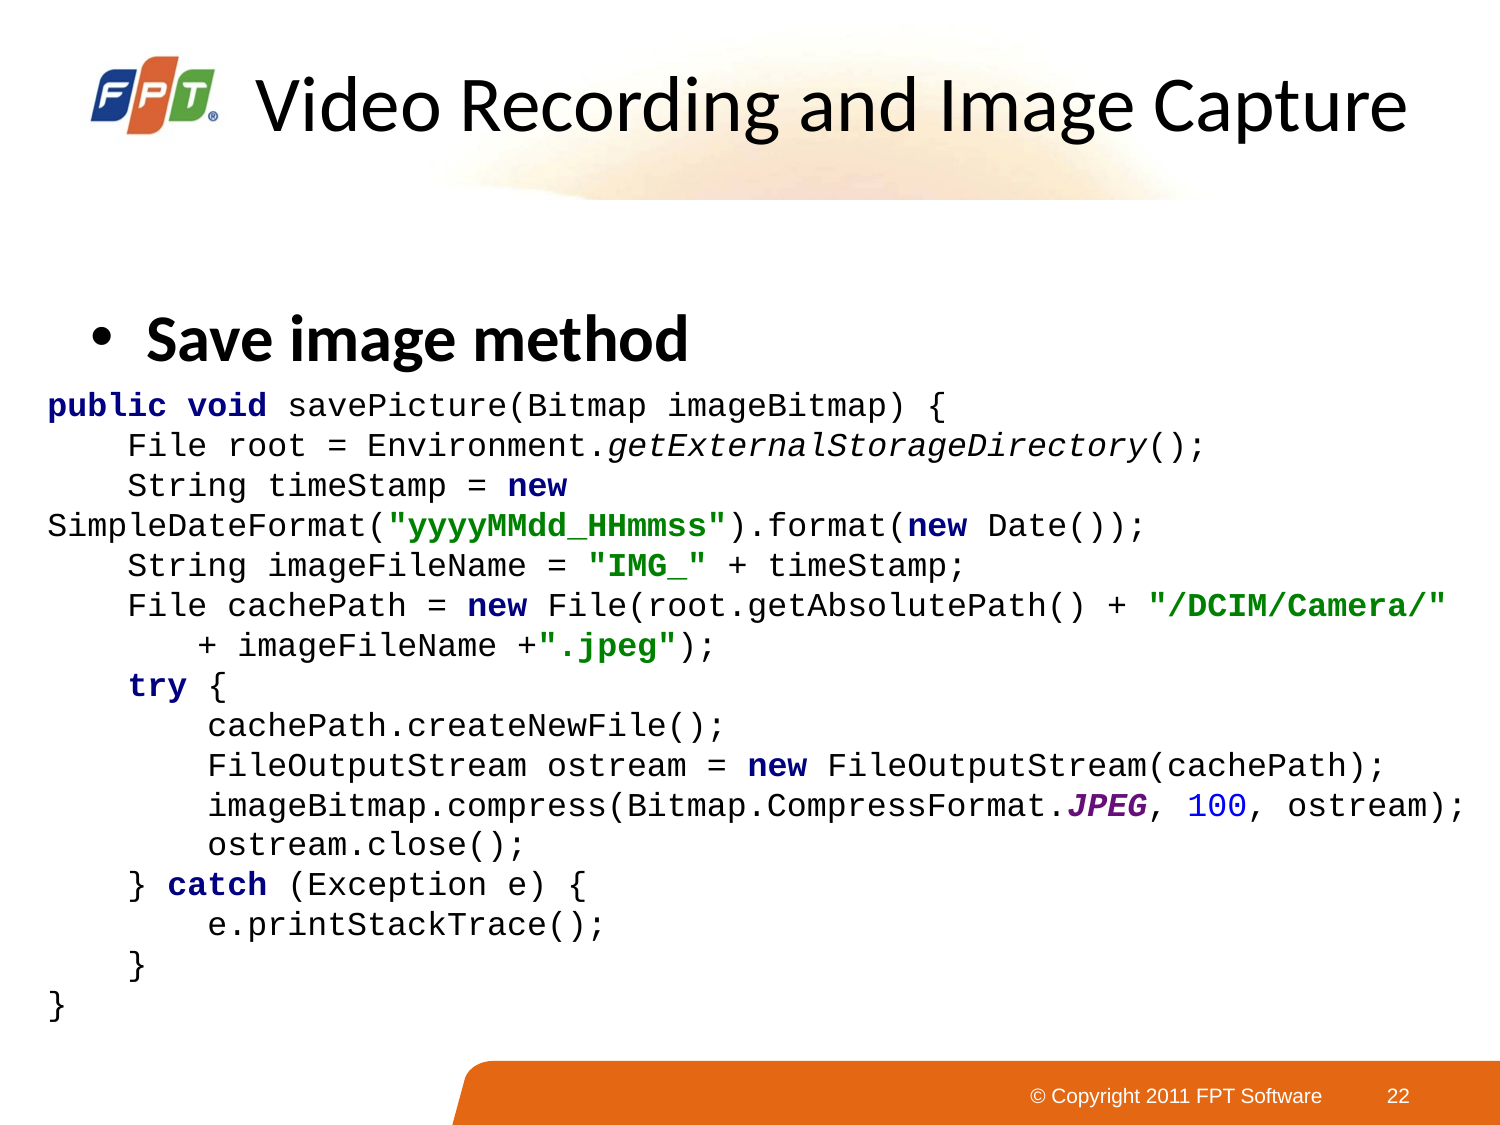

# Video Recording and Image Capture
Save image method
public void savePicture(Bitmap imageBitmap) {
    File root = Environment.getExternalStorageDirectory();
    String timeStamp = new 	SimpleDateFormat("yyyyMMdd_HHmmss").format(new Date());
    String imageFileName = "IMG_" + timeStamp;
    File cachePath = new File(root.getAbsolutePath() + "/DCIM/Camera/" 	+ imageFileName +".jpeg");
    try {
        cachePath.createNewFile();
        FileOutputStream ostream = new FileOutputStream(cachePath);
        imageBitmap.compress(Bitmap.CompressFormat.JPEG, 100, ostream);
        ostream.close();
    } catch (Exception e) {
        e.printStackTrace();
    }
}